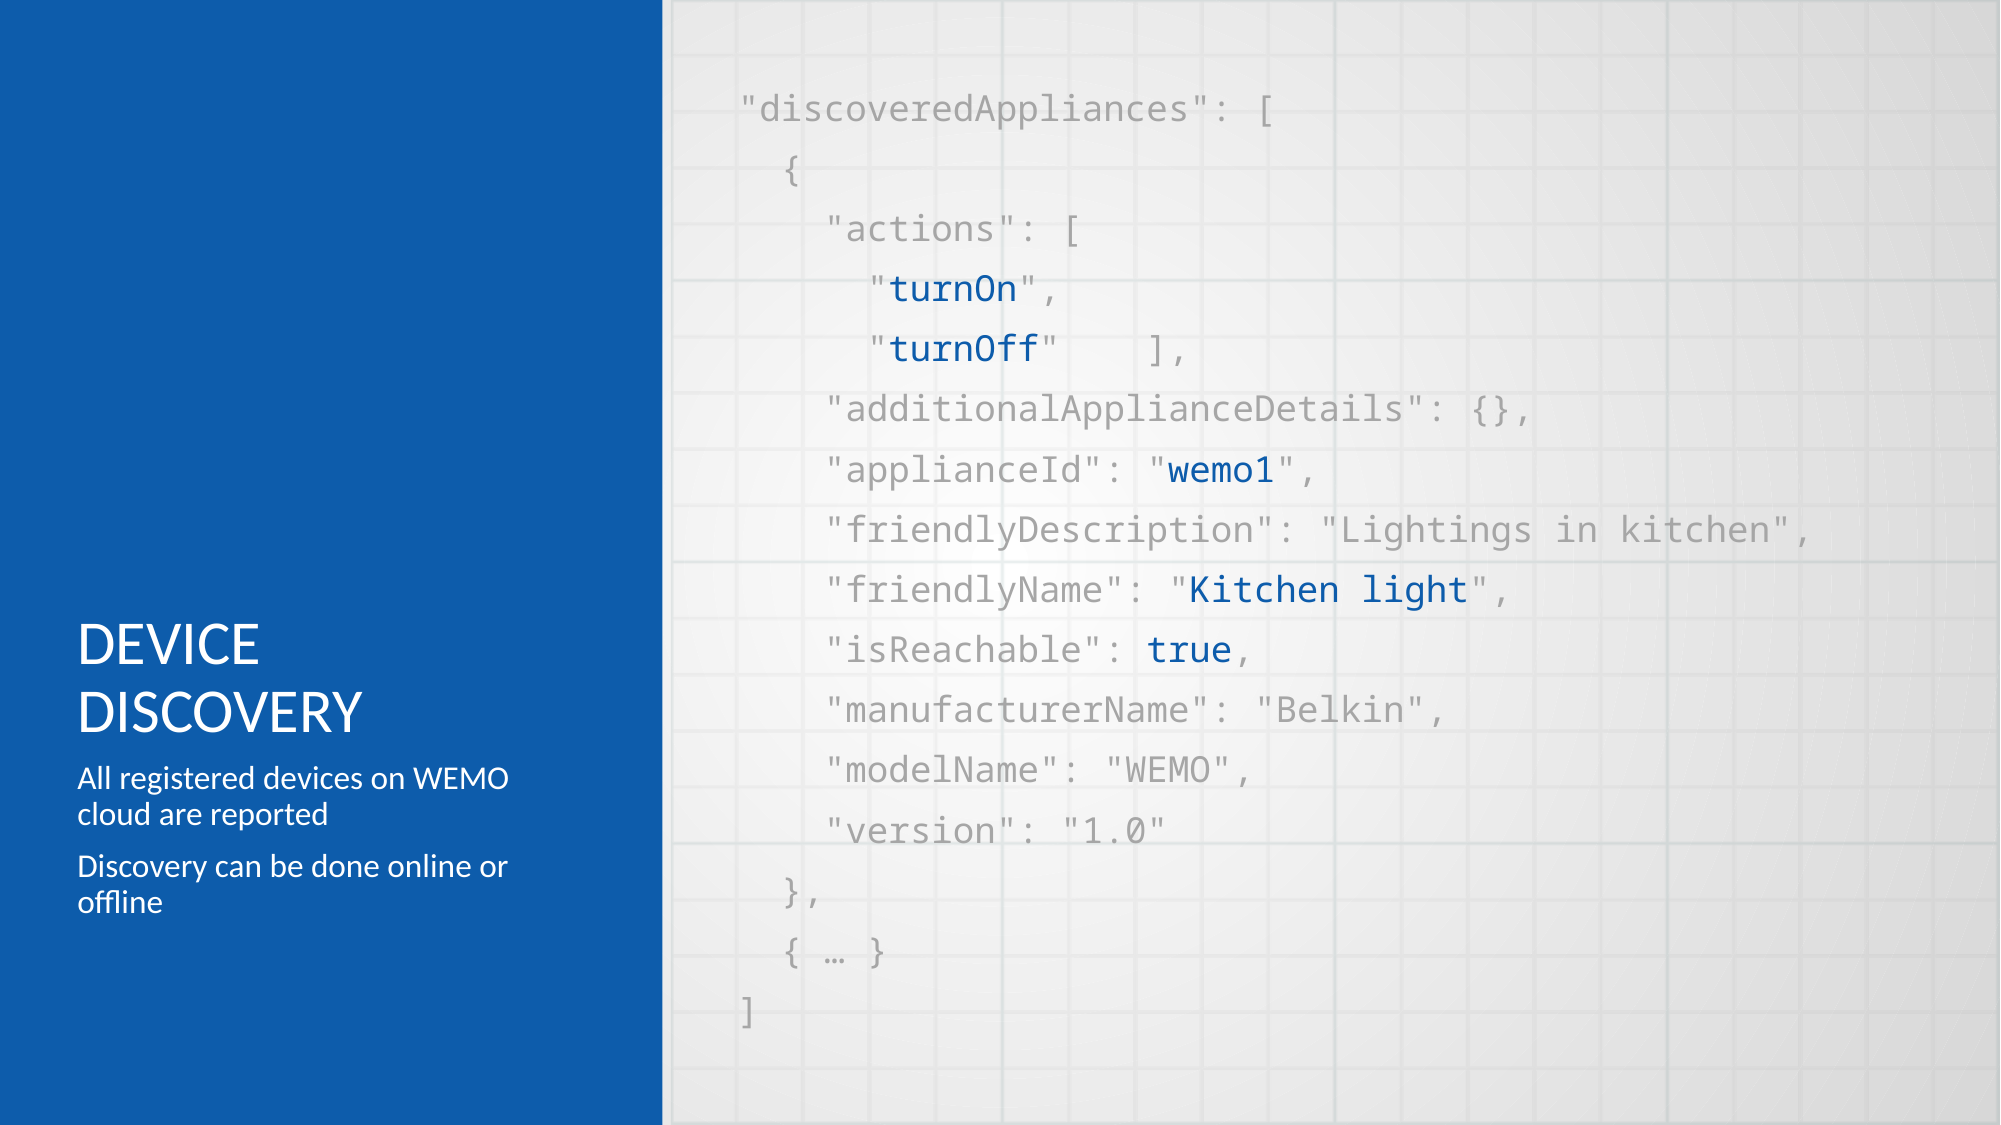

"discoveredAppliances": [
  {
    "actions": [
      "turnOn",
      "turnOff"    ],
    "additionalApplianceDetails": {},
    "applianceId": "wemo1",
    "friendlyDescription": "Lightings in kitchen",
    "friendlyName": "Kitchen light",
    "isReachable": true,
    "manufacturerName": "Belkin",
    "modelName": "WEMO",
    "version": "1.0"
  },
  { … }
]
# Device discovery
All registered devices on WEMO cloud are reported
Discovery can be done online or offline